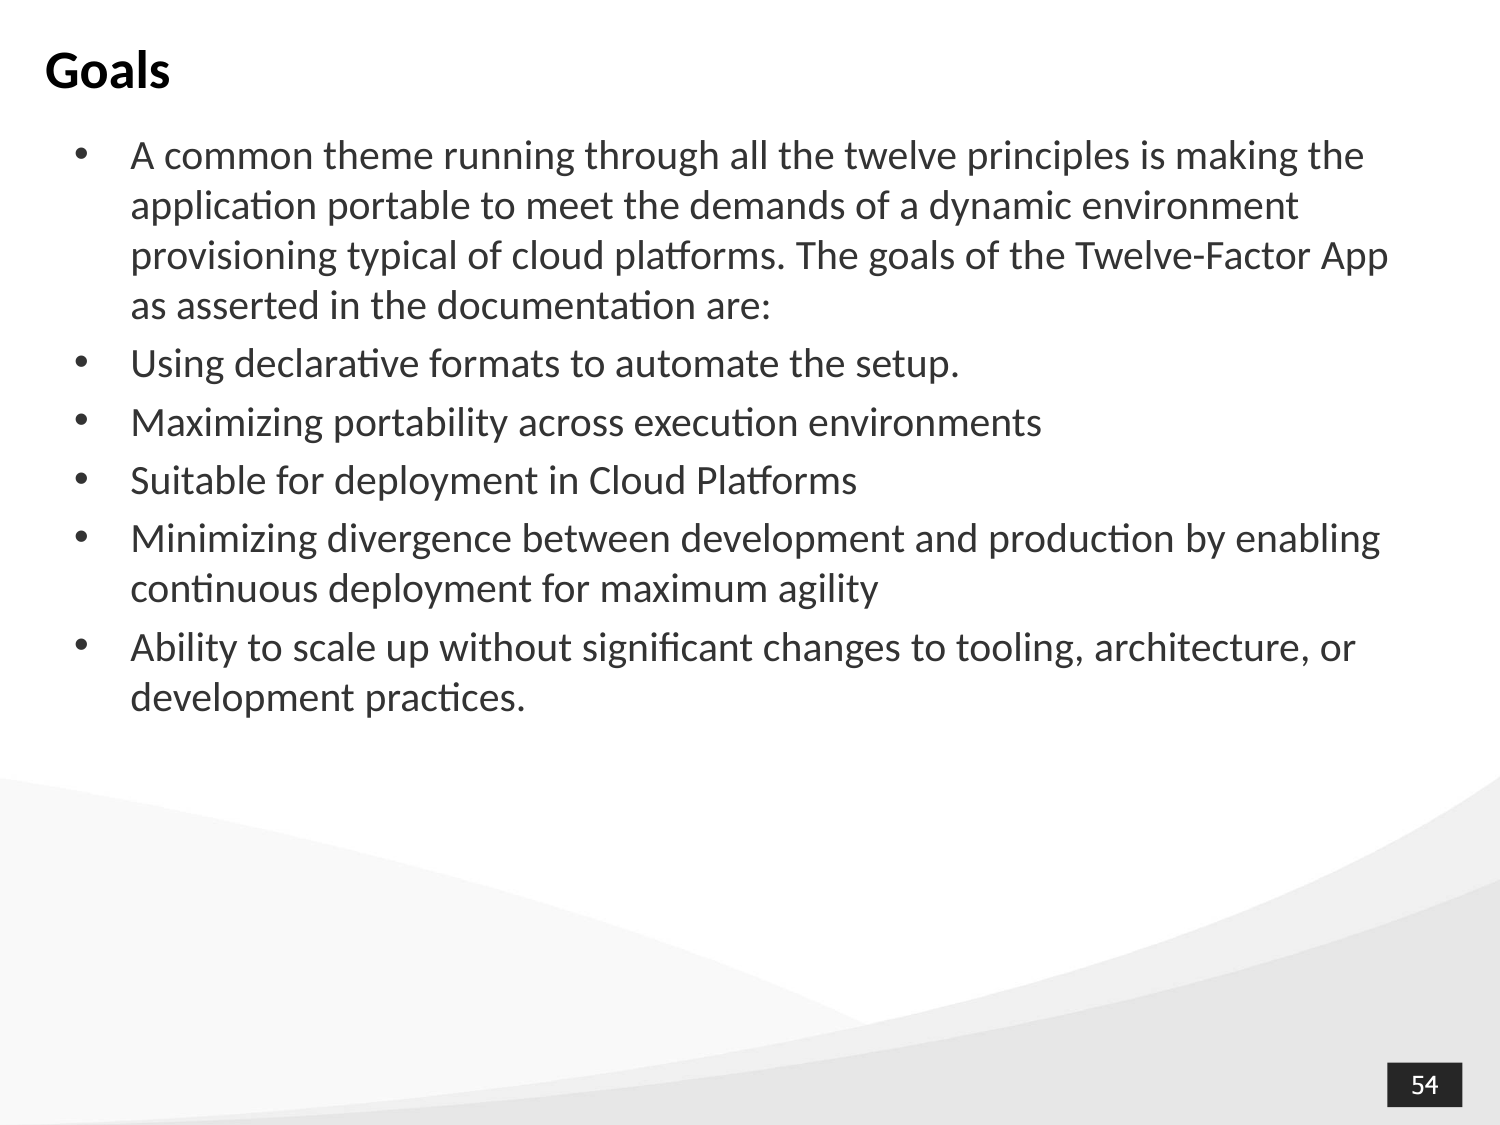

# Goals
A common theme running through all the twelve principles is making the application portable to meet the demands of a dynamic environment provisioning typical of cloud platforms. The goals of the Twelve-Factor App as asserted in the documentation are:
Using declarative formats to automate the setup.
Maximizing portability across execution environments
Suitable for deployment in Cloud Platforms
Minimizing divergence between development and production by enabling continuous deployment for maximum agility
Ability to scale up without significant changes to tooling, architecture, or development practices.